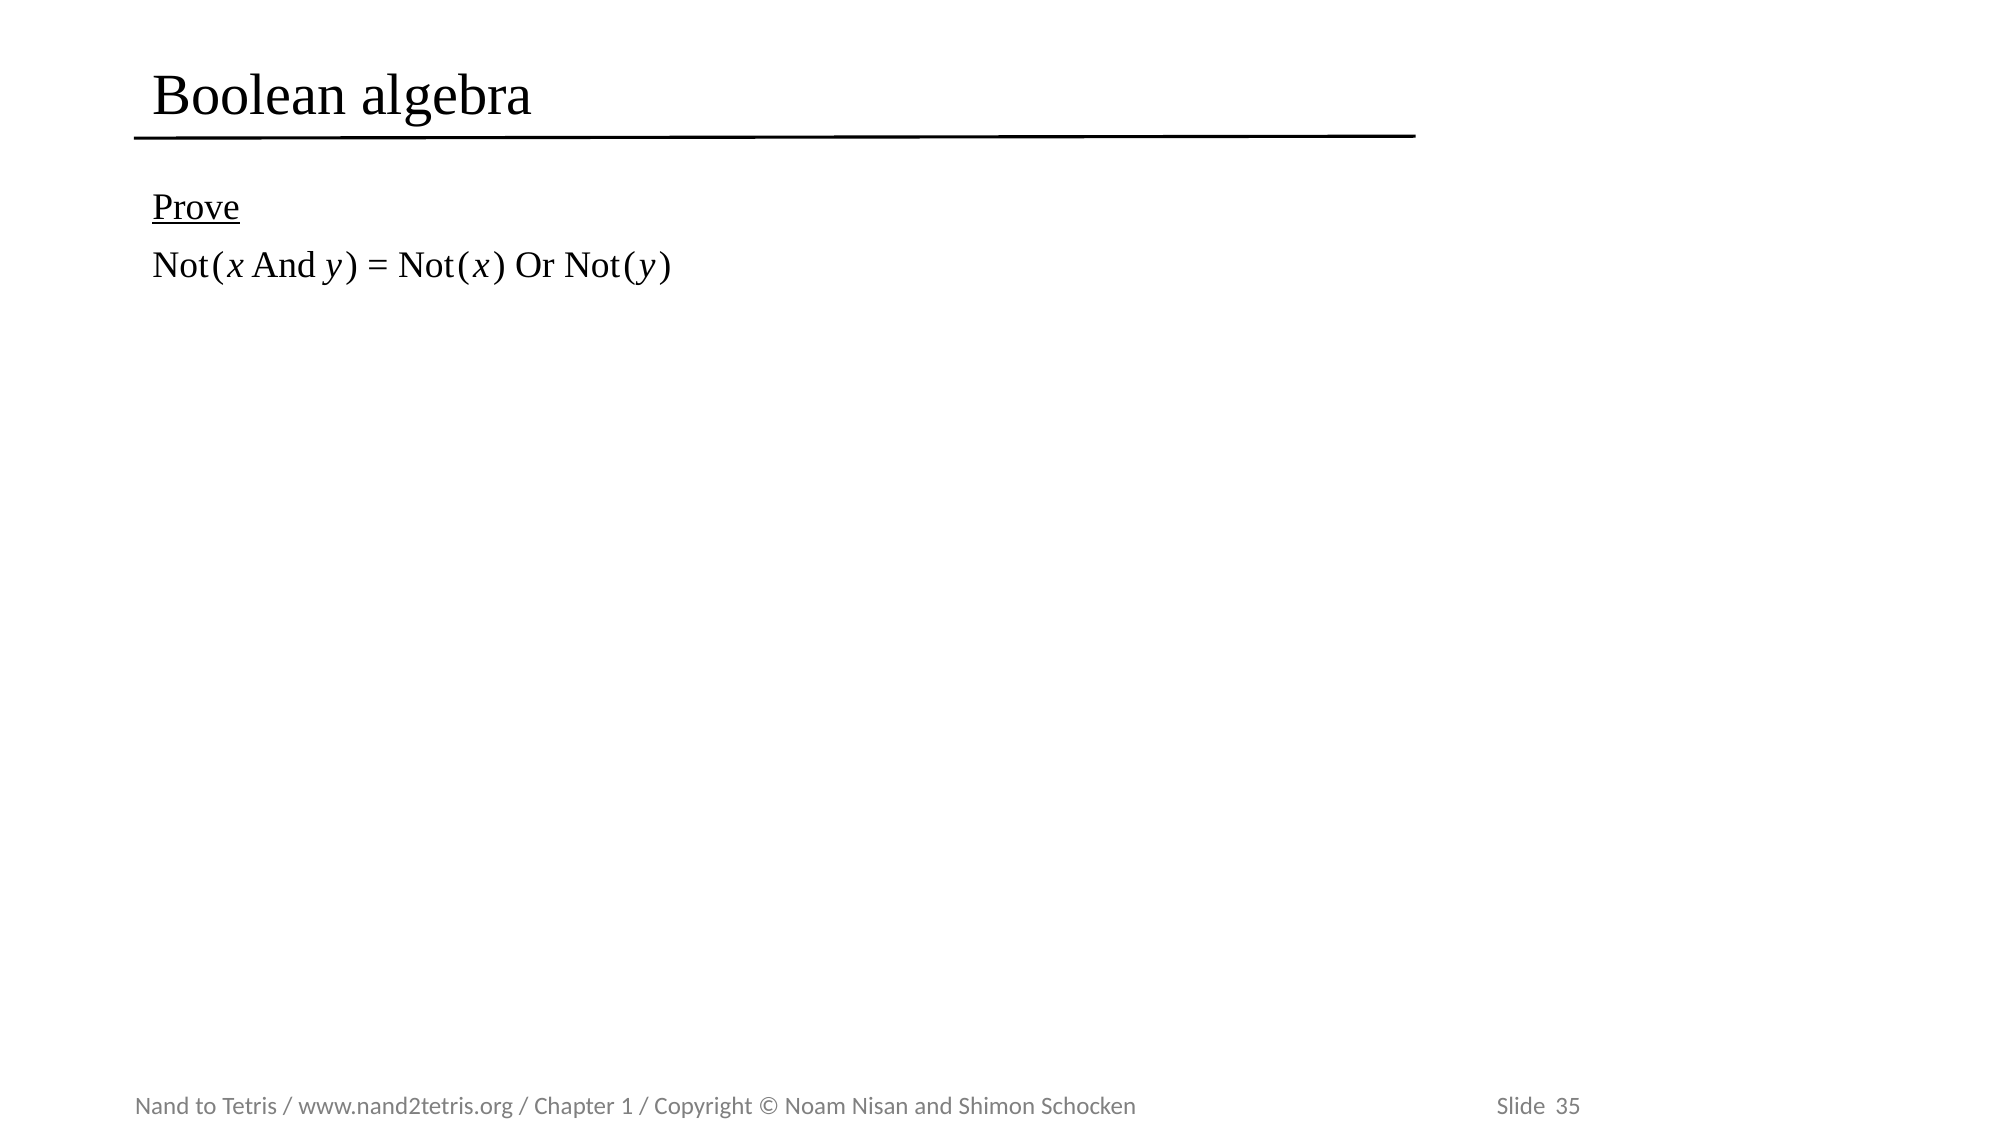

# Boolean algebra
Prove
Not(x And y) = Not(x) Or Not(y)